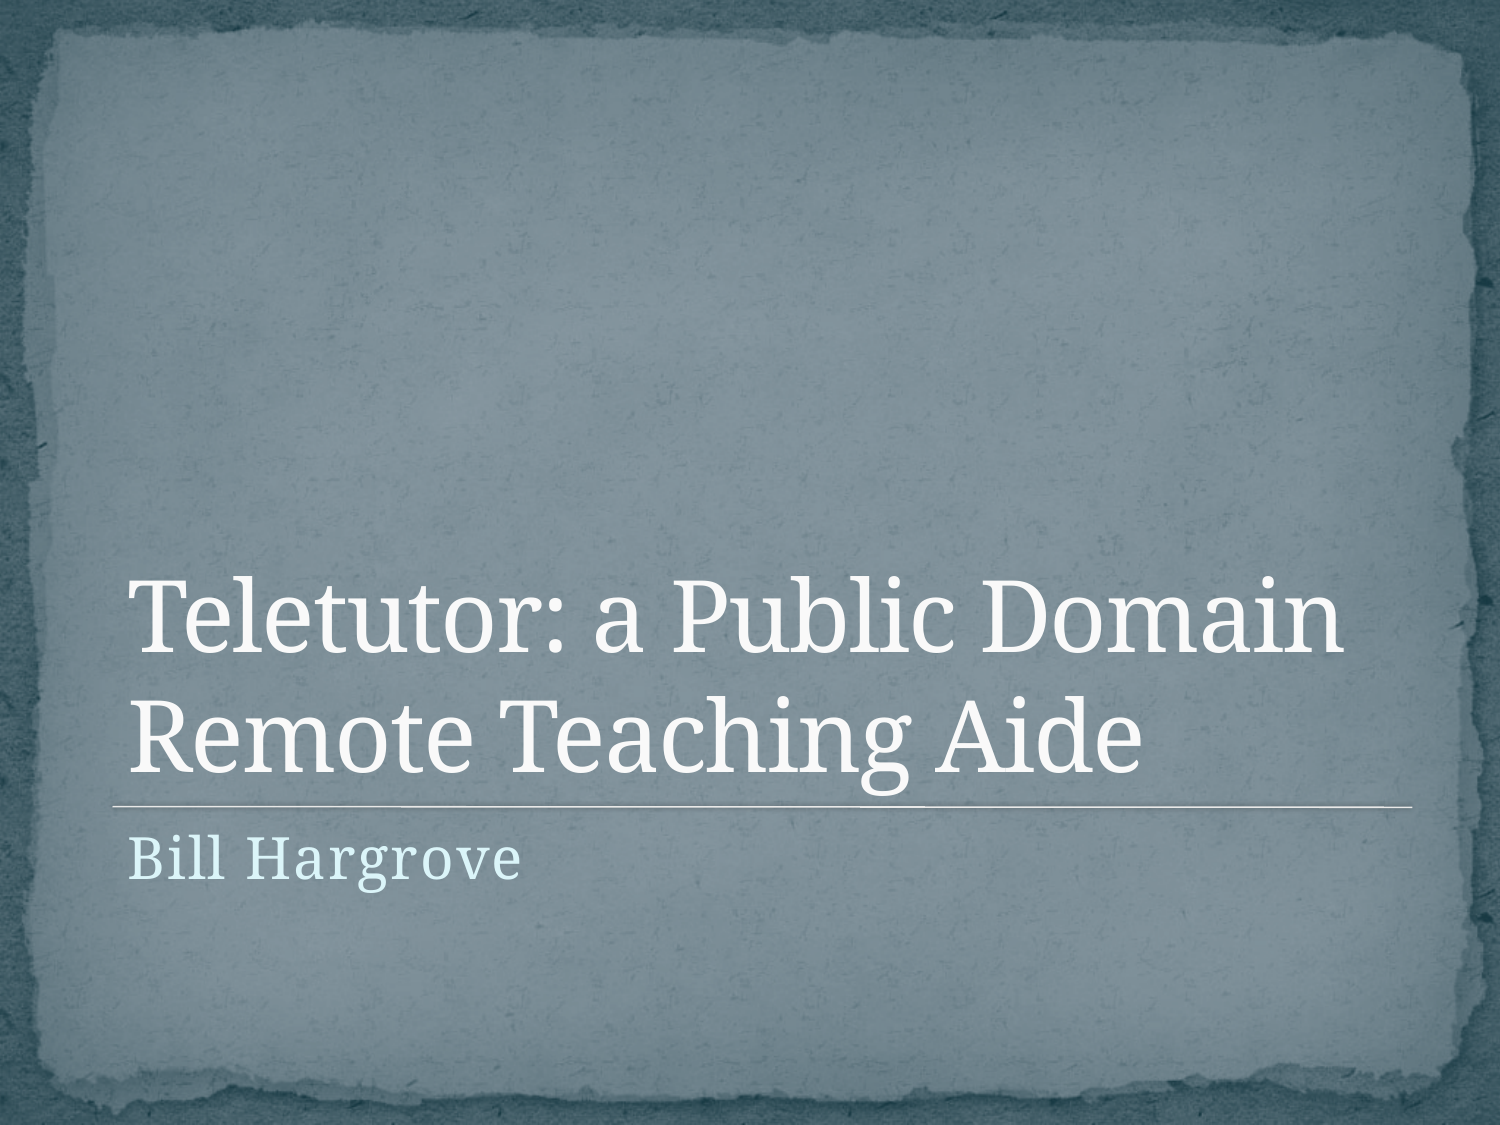

# Teletutor: a Public Domain Remote Teaching Aide
Bill Hargrove